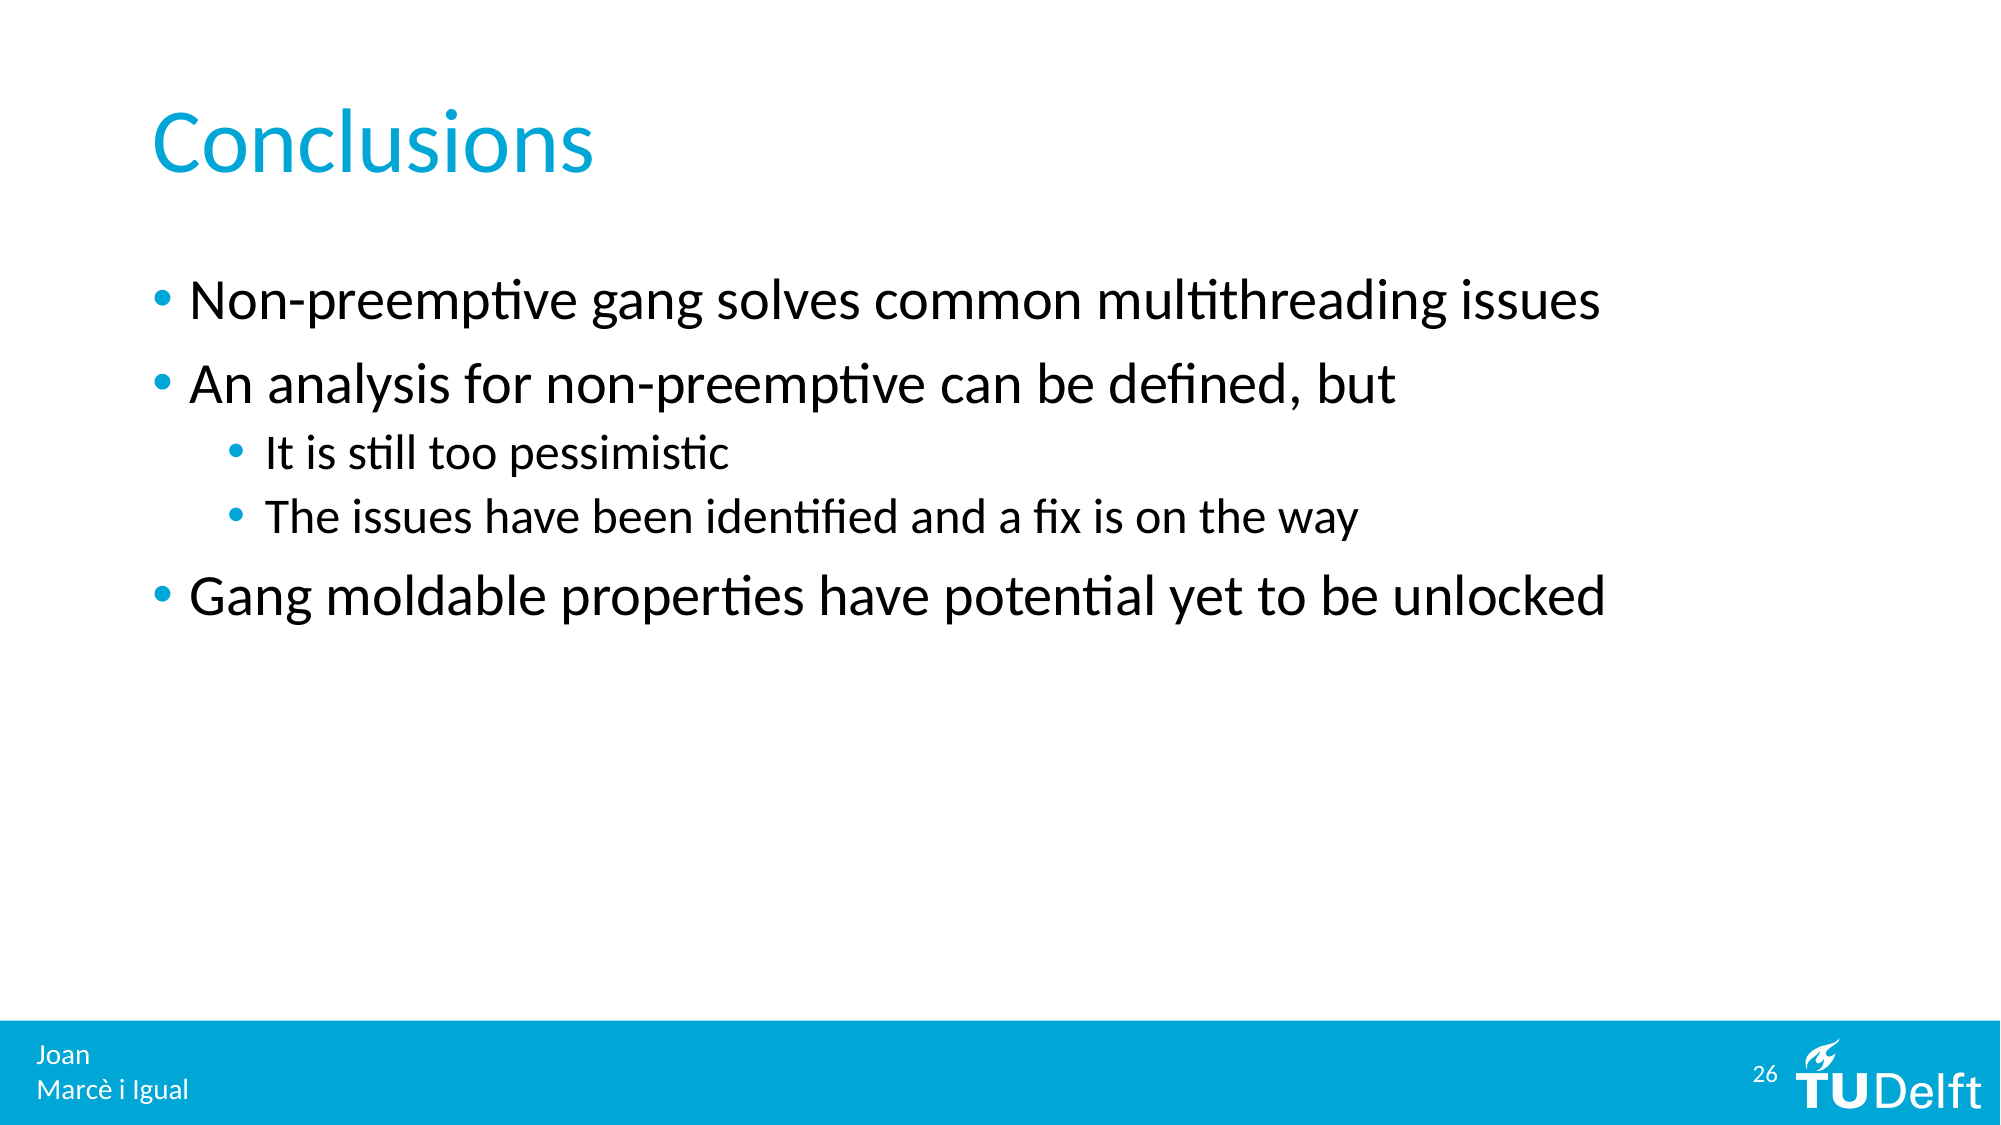

# Conclusions
Non-preemptive gang solves common multithreading issues
An analysis for non-preemptive can be defined, but
It is still too pessimistic
The issues have been identified and a fix is on the way
Gang moldable properties have potential yet to be unlocked
26